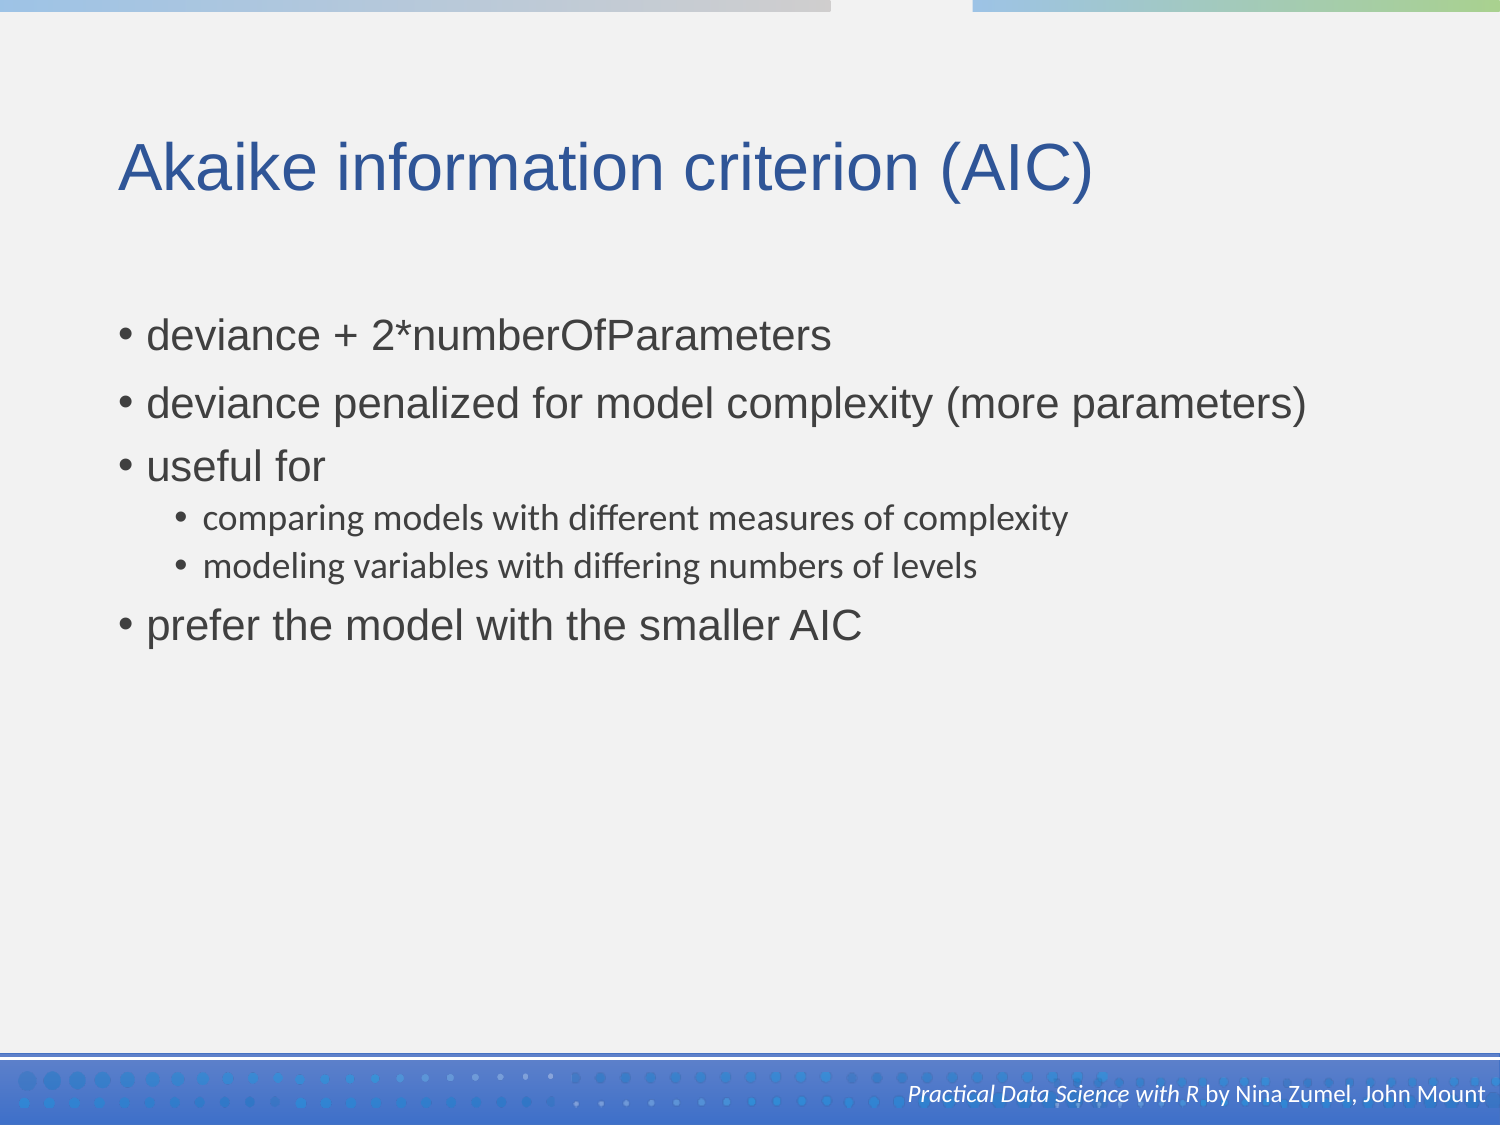

# Akaike information criterion (AIC)
deviance + 2*numberOfParameters
deviance penalized for model complexity (more parameters)
useful for
comparing models with different measures of complexity
modeling variables with differing numbers of levels
prefer the model with the smaller AIC

Practical Data Science with R by Nina Zumel, John Mount